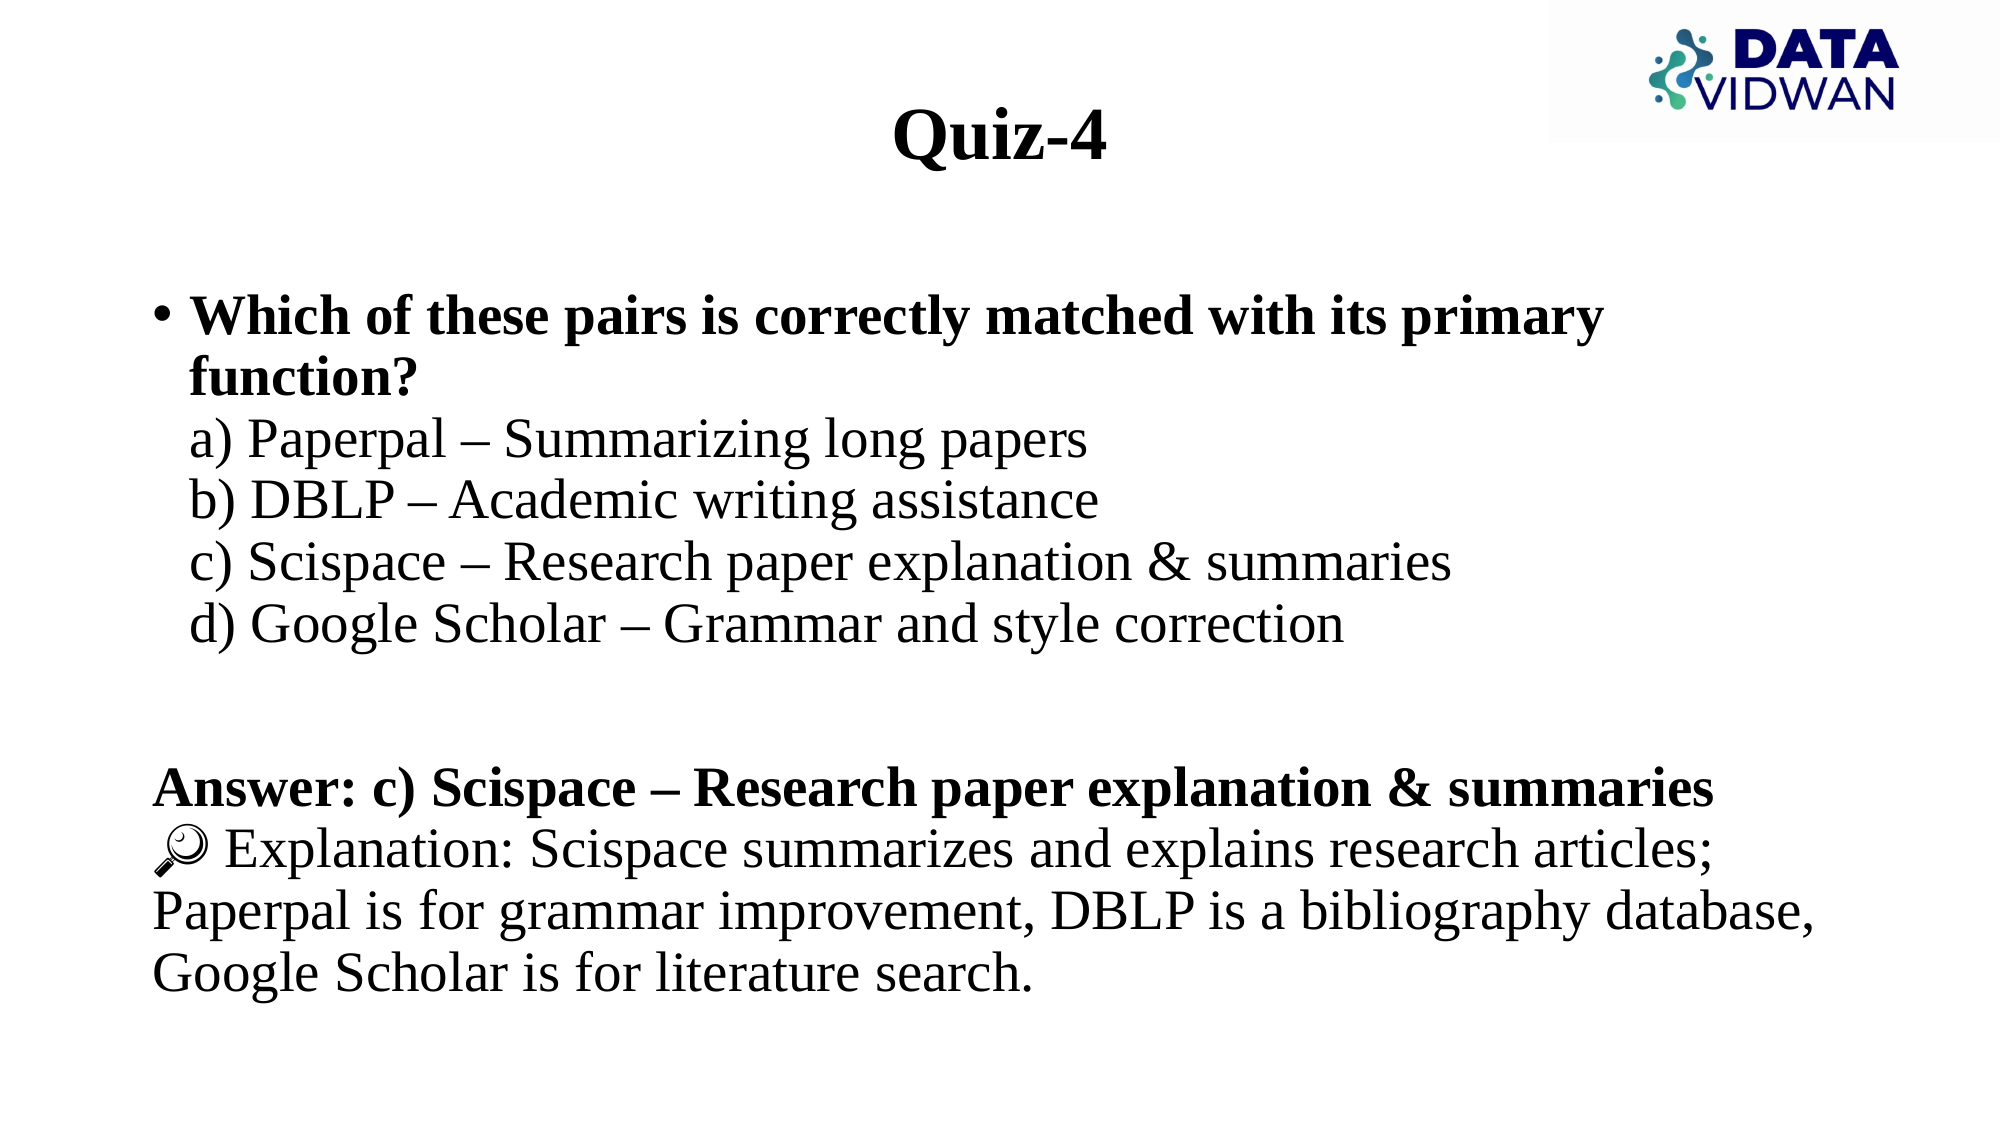

# Quiz-4
Which of these pairs is correctly matched with its primary function?
a) Paperpal – Summarizing long papers
b) DBLP – Academic writing assistance
c) Scispace – Research paper explanation & summaries
d) Google Scholar – Grammar and style correction

Answer: c) Scispace – Research paper explanation & summaries
🔎 Explanation: Scispace summarizes and explains research articles; Paperpal is for grammar improvement, DBLP is a bibliography database, Google Scholar is for literature search.